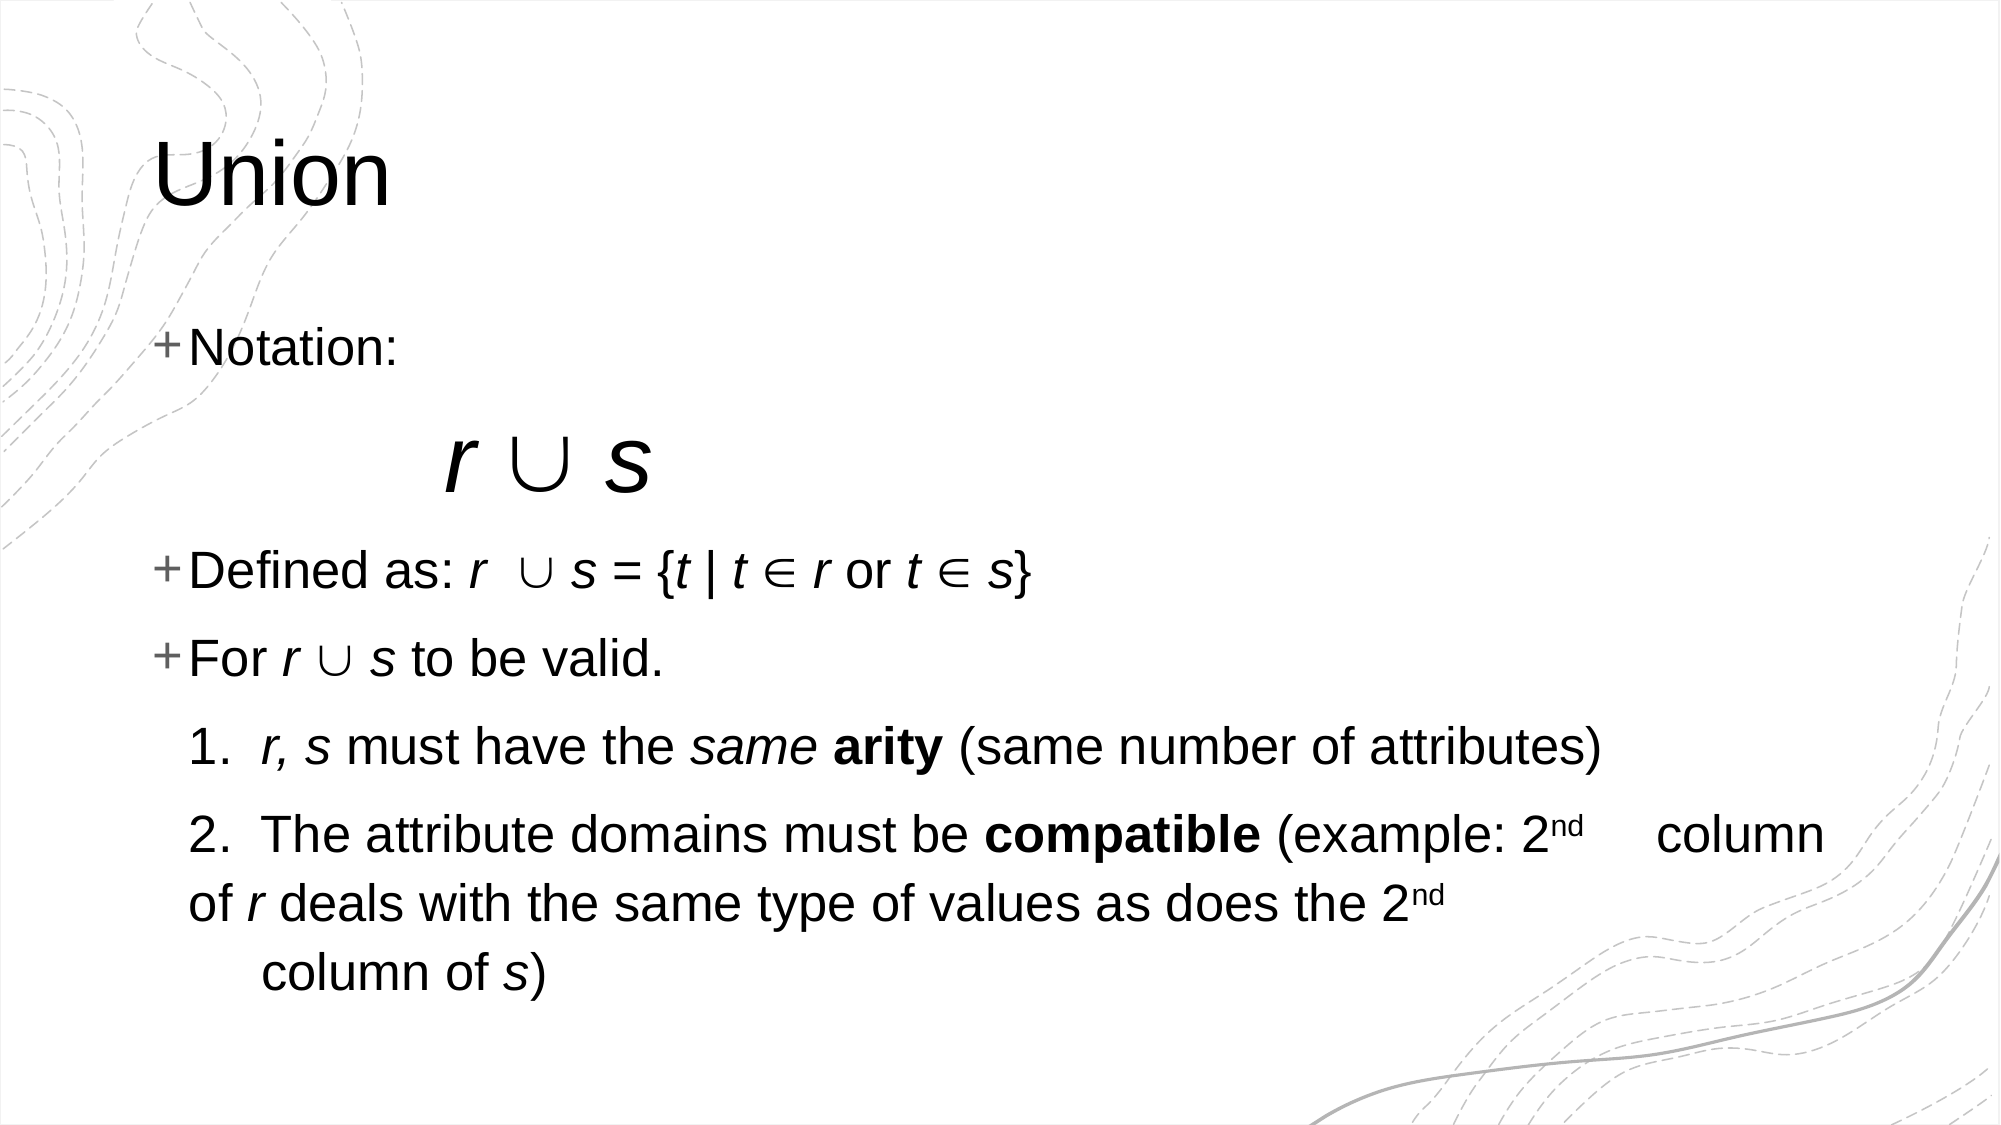

# Union
Notation:
r ∪ s
Defined as: r  ∪ s = {t | t ∈ r or t ∈ s}
For r ∪ s to be valid.
	1.  r, s must have the same arity (same number of attributes)
	2.  The attribute domains must be compatible (example: 2nd     column 	of r deals with the same type of values as does the 2nd
     column of s)